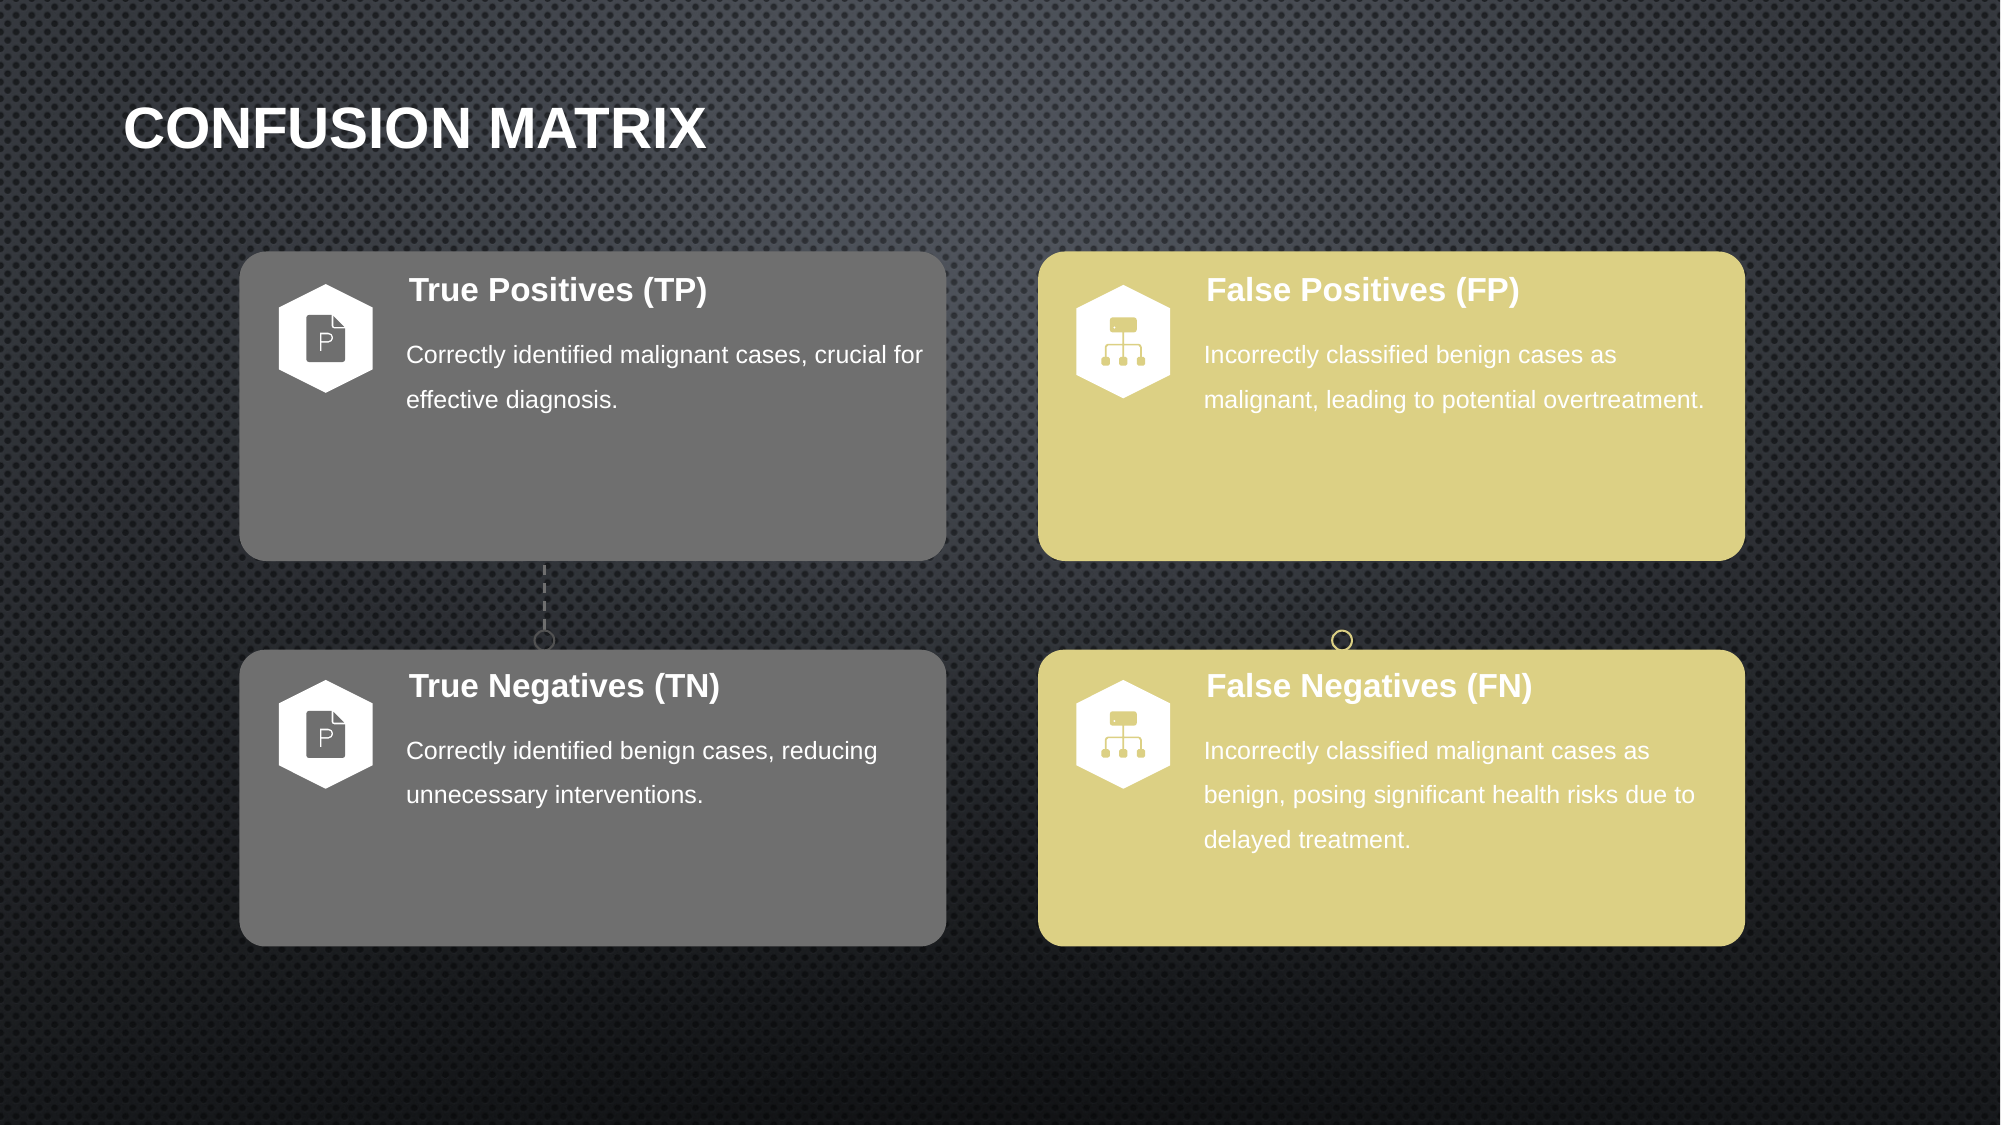

# Confusion Matrix

True Positives (TP)
False Positives (FP)

Correctly identified malignant cases, crucial for effective diagnosis.
Incorrectly classified benign cases as malignant, leading to potential overtreatment.

True Negatives (TN)
False Negatives (FN)

Correctly identified benign cases, reducing unnecessary interventions.
Incorrectly classified malignant cases as benign, posing significant health risks due to delayed treatment.